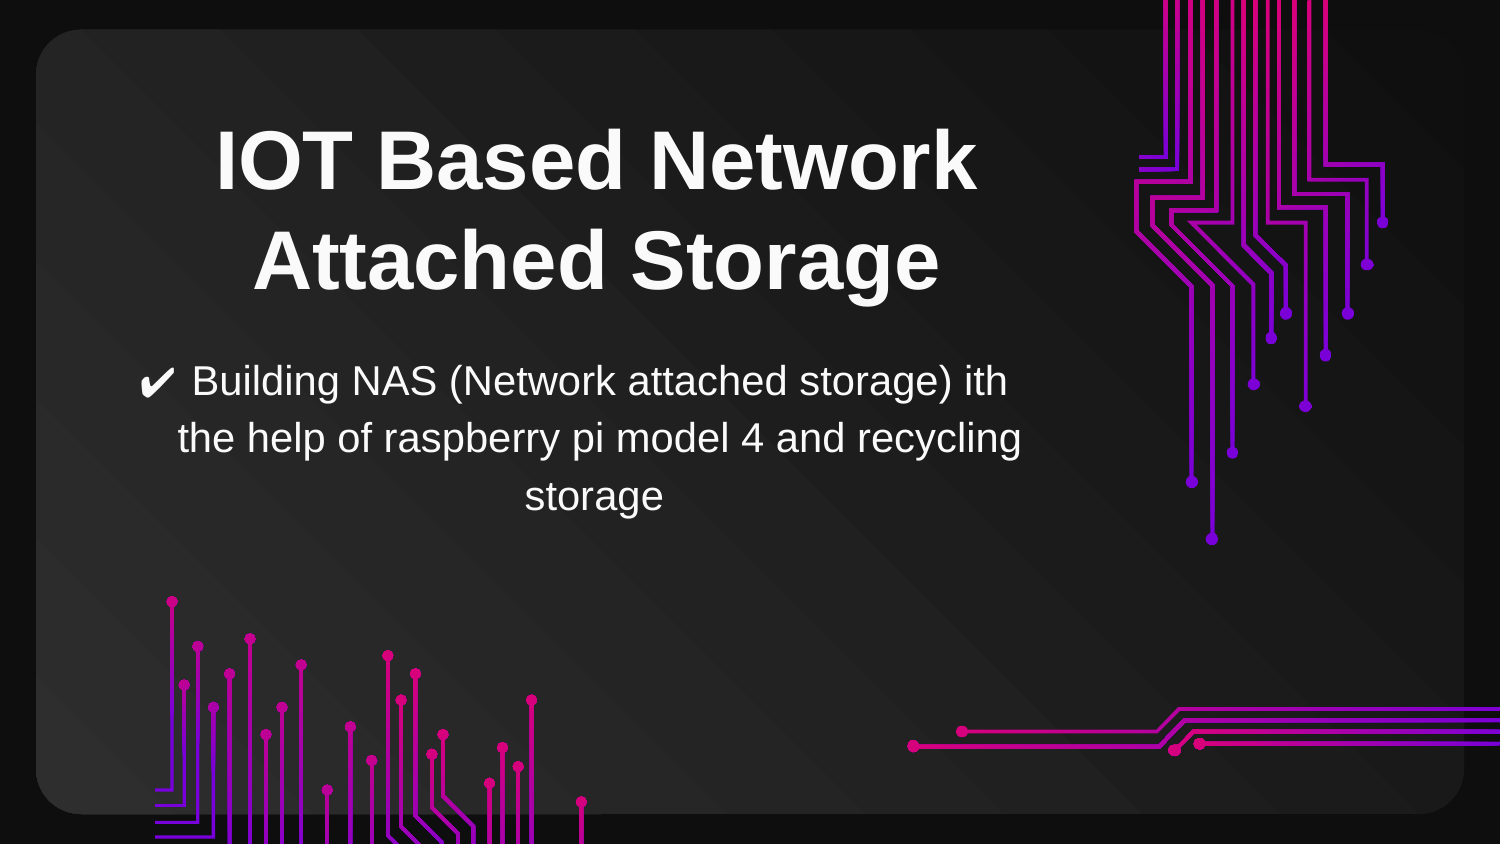

# IOT Based Network Attached Storage
Building NAS (Network attached storage) ith the help of raspberry pi model 4 and recycling storage